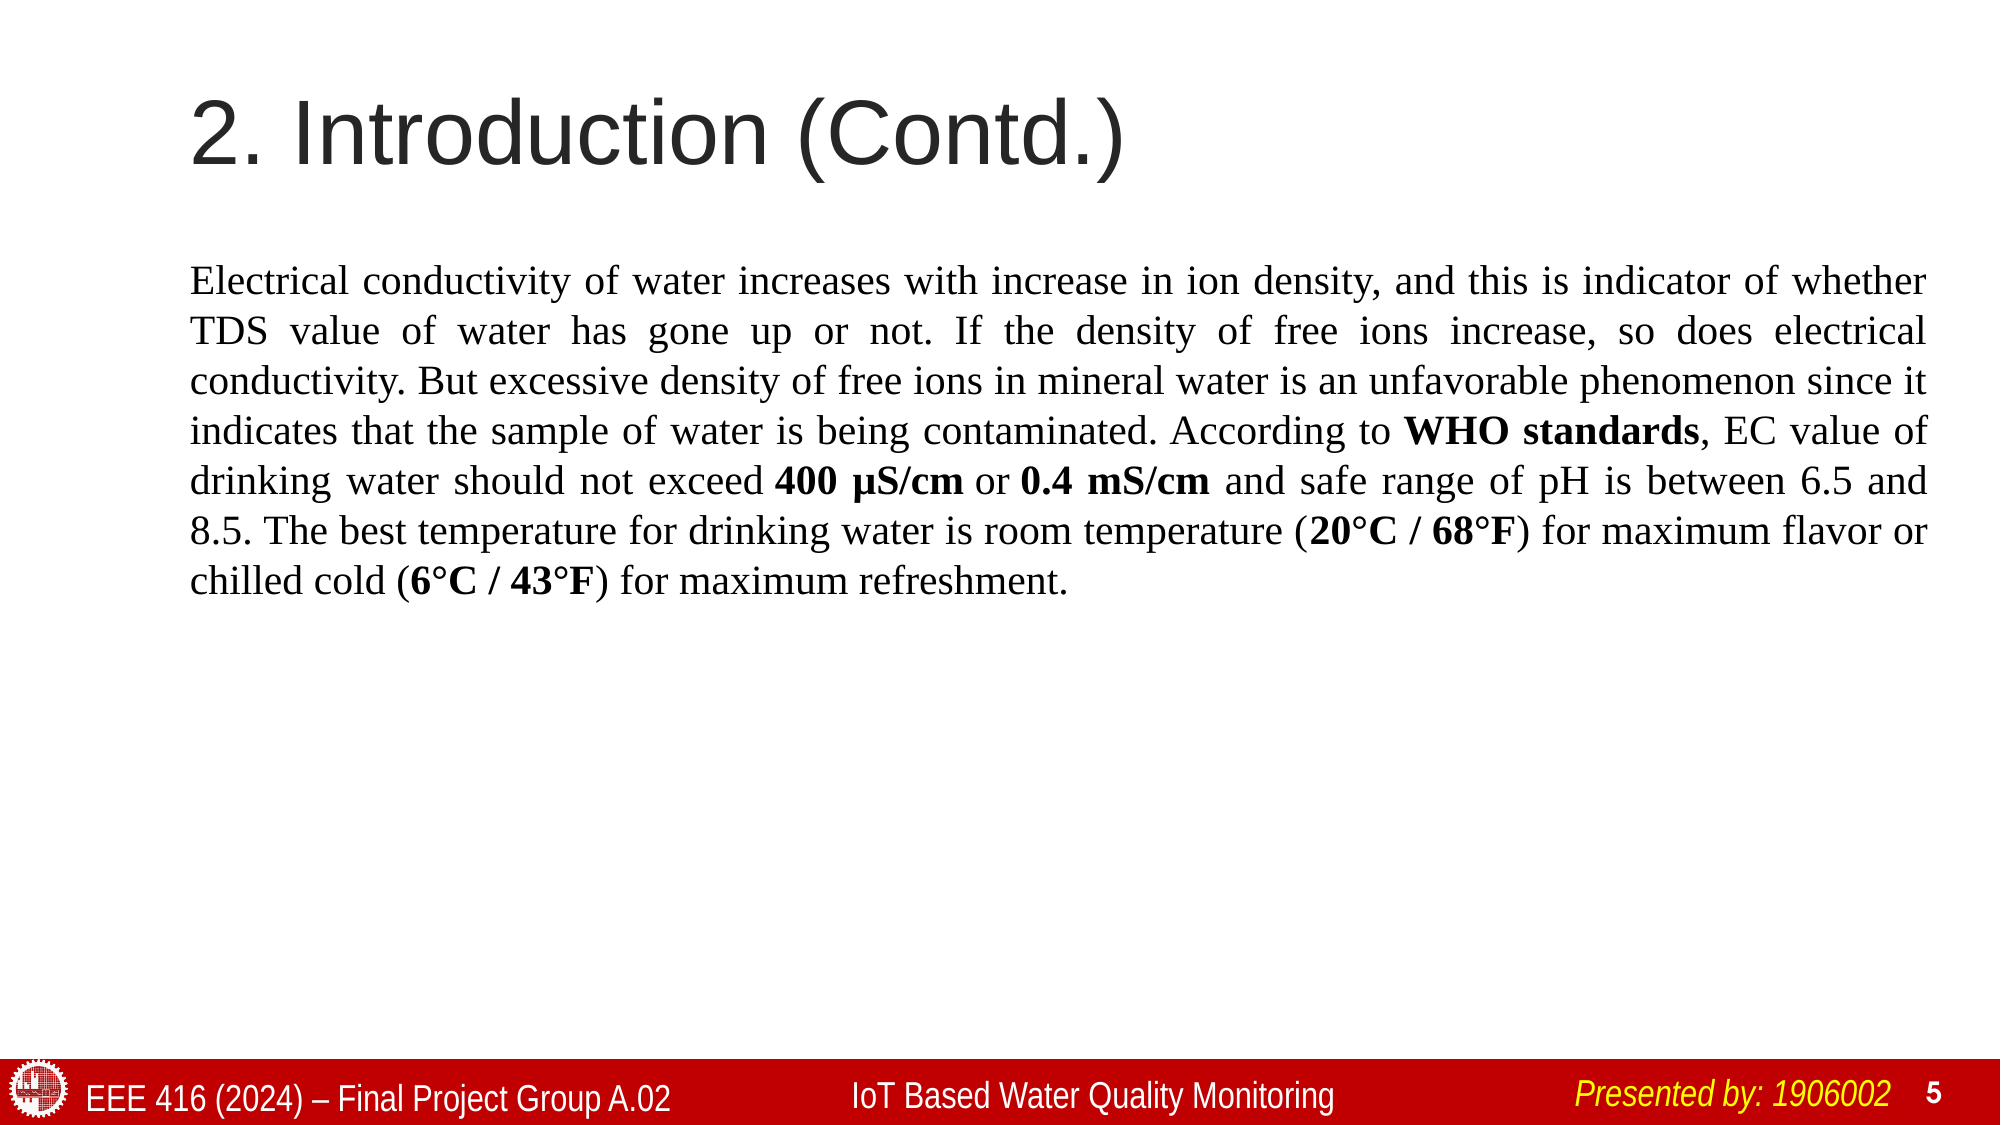

# 2. Introduction (Contd.)
Electrical conductivity of water increases with increase in ion density, and this is indicator of whether TDS value of water has gone up or not. If the density of free ions increase, so does electrical conductivity. But excessive density of free ions in mineral water is an unfavorable phenomenon since it indicates that the sample of water is being contaminated. According to WHO standards, EC value of drinking water should not exceed 400 μS/cm or 0.4 mS/cm and safe range of pH is between 6.5 and 8.5. The best temperature for drinking water is room temperature (20°C / 68°F) for maximum flavor or chilled cold (6°C / 43°F) for maximum refreshment.
Presented by: 1906002
IoT Based Water Quality Monitoring
EEE 416 (2024) – Final Project Group A.02
5